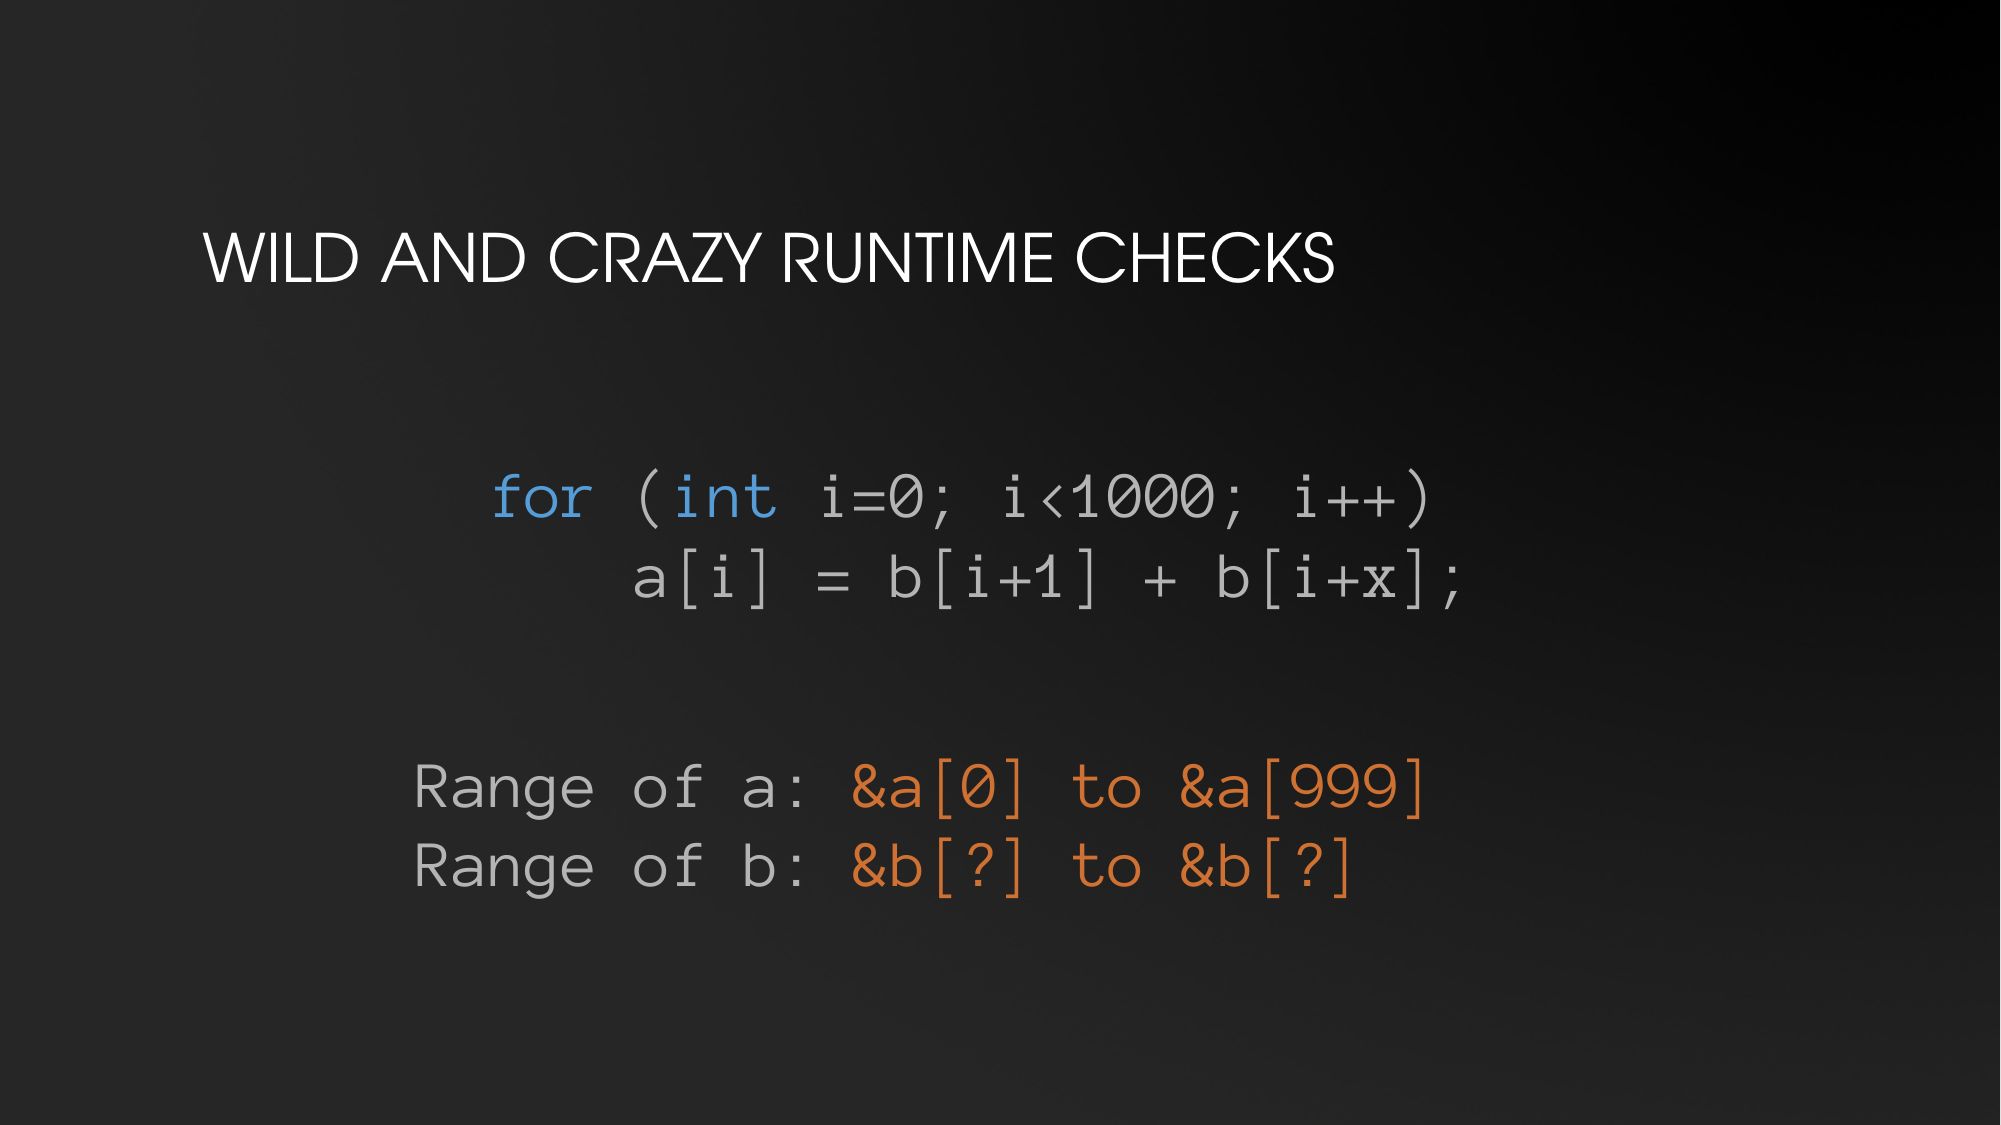

# Wild and crazy runtime checks
for (int i=0; i<1000; i++)
    a[i] = b[i+1] + b[i+x];

Range of a: &a[0] to &a[999]
Range of b: &b[?] to &b[?]